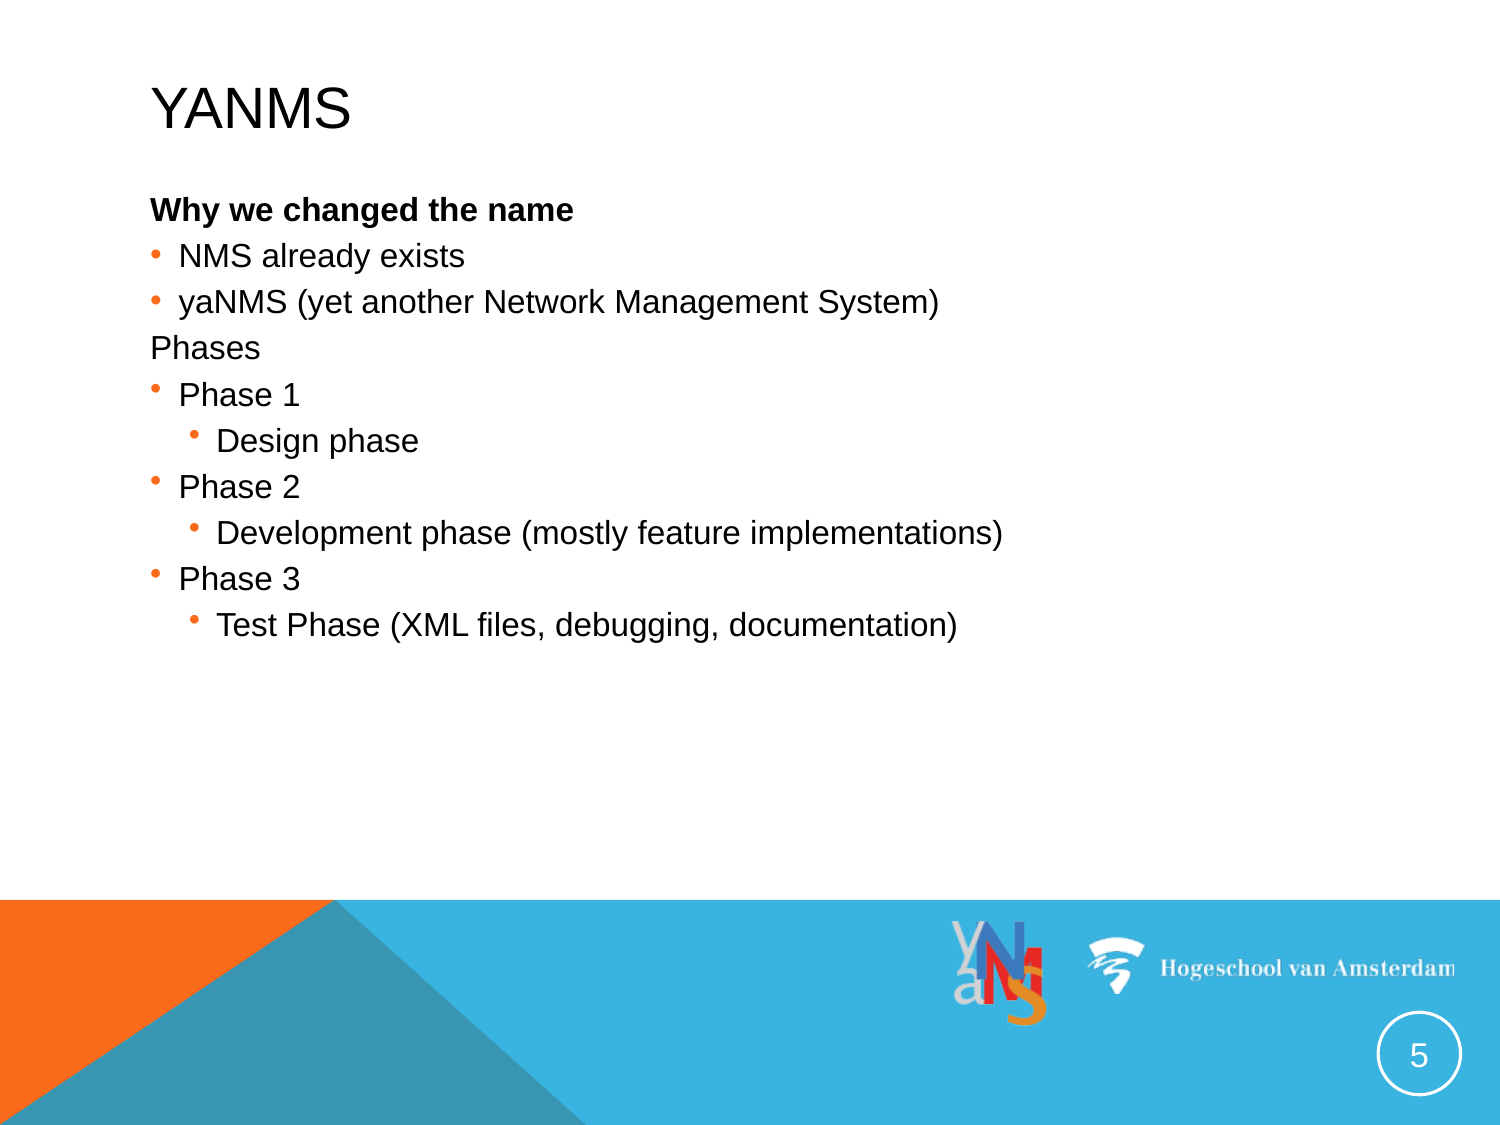

# yaNMS
Why we changed the name
NMS already exists
yaNMS (yet another Network Management System)
Phases
Phase 1
Design phase
Phase 2
Development phase (mostly feature implementations)
Phase 3
Test Phase (XML files, debugging, documentation)
5